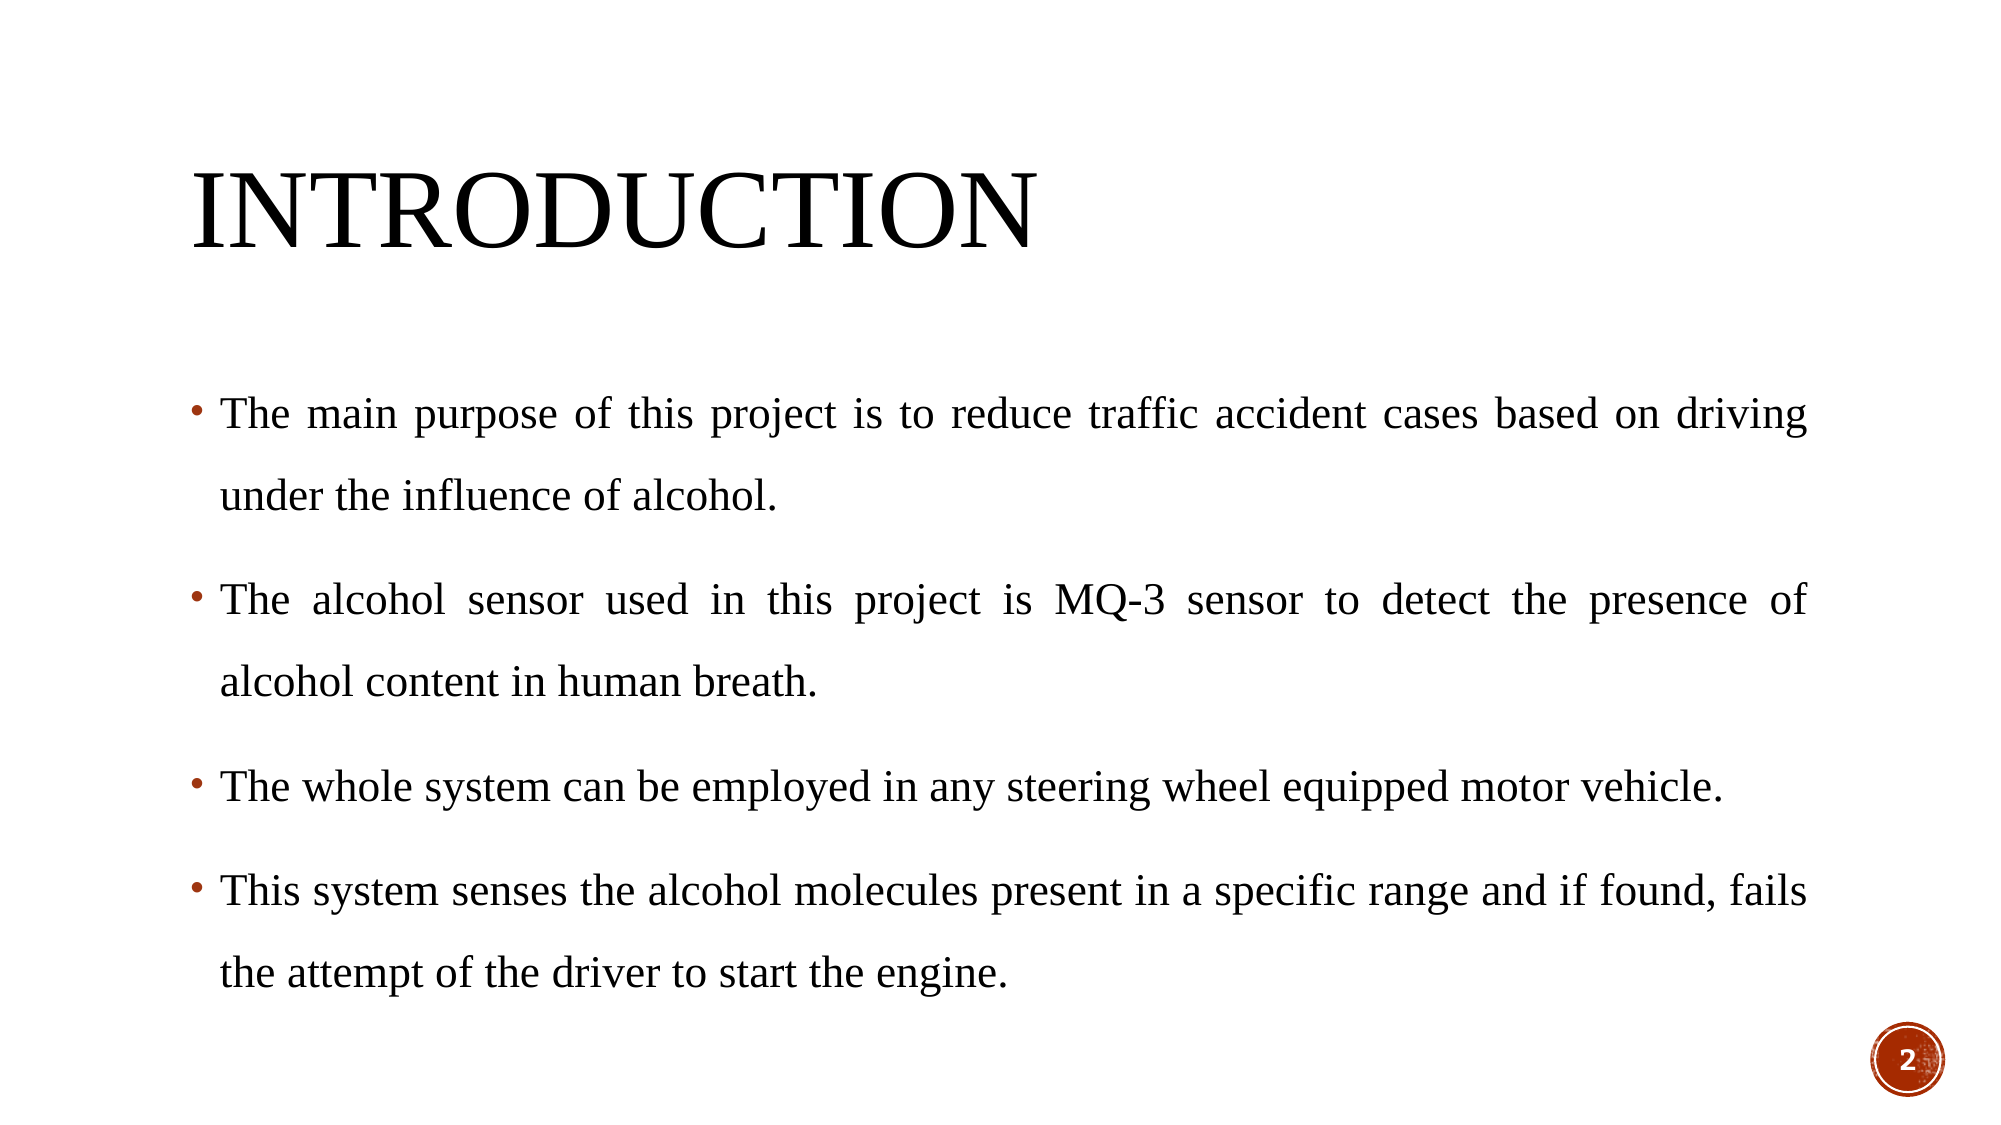

# INTRODUCTION
The main purpose of this project is to reduce traffic accident cases based on driving under the influence of alcohol.
The alcohol sensor used in this project is MQ-3 sensor to detect the presence of alcohol content in human breath.
The whole system can be employed in any steering wheel equipped motor vehicle.
This system senses the alcohol molecules present in a specific range and if found, fails the attempt of the driver to start the engine.

2